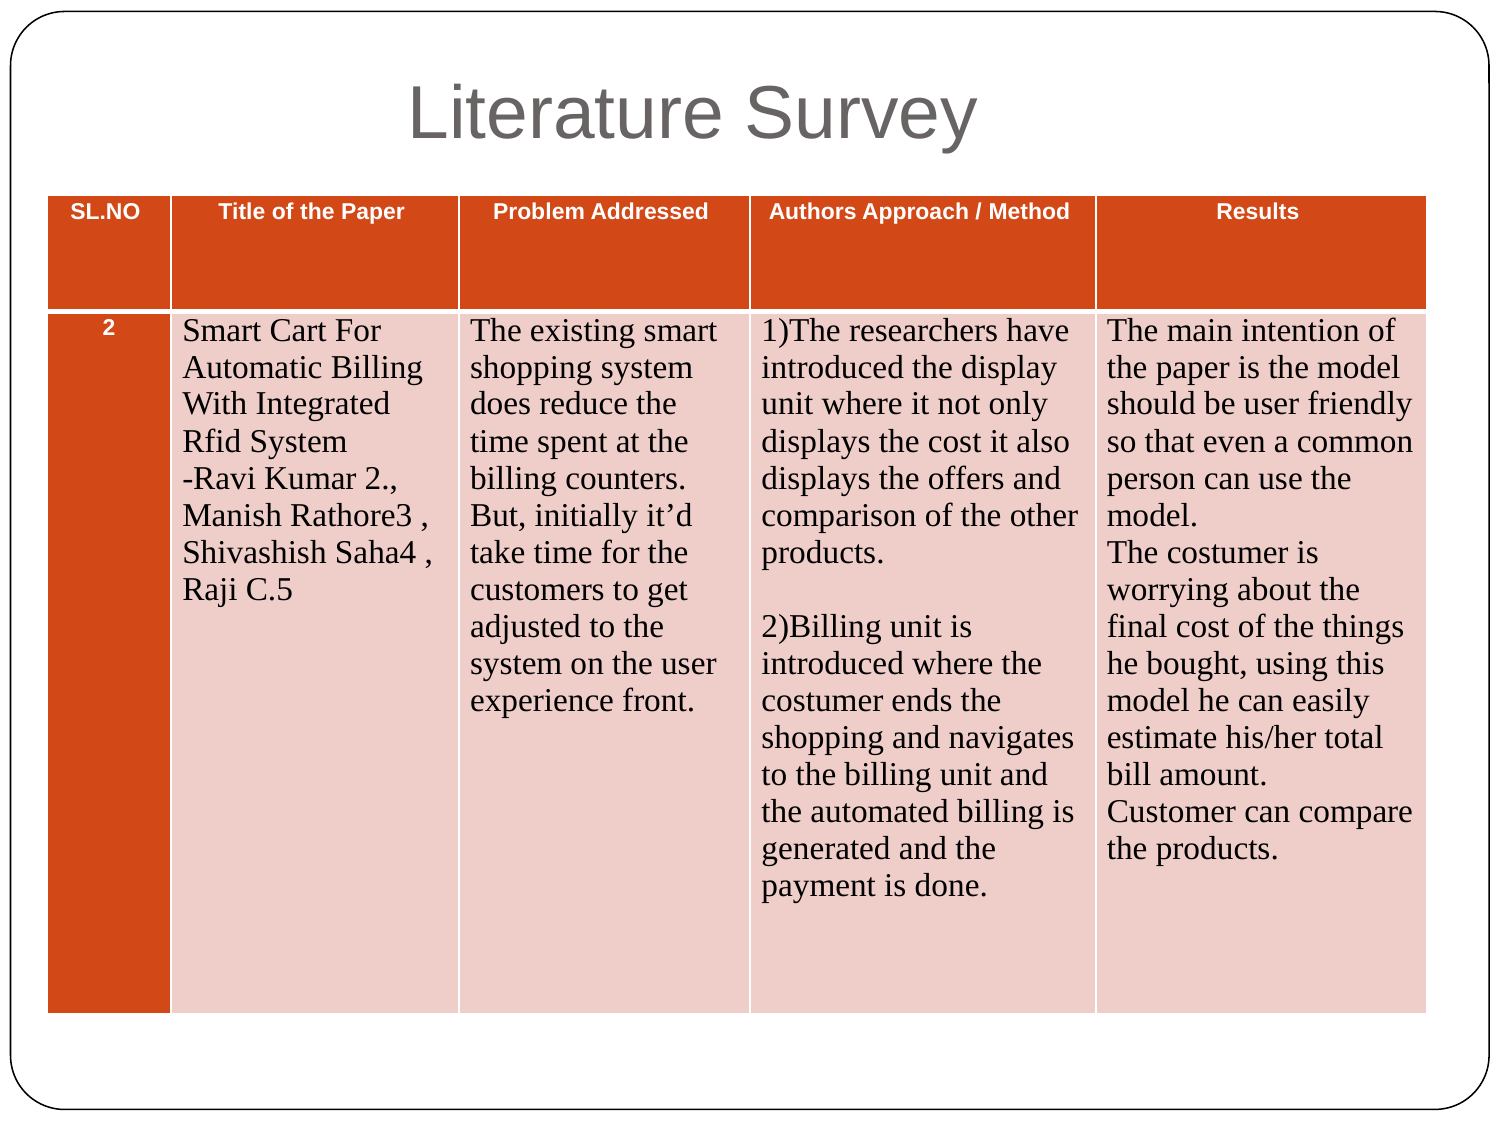

Literature Survey
| SL.NO | Title of the Paper | Problem Addressed | Authors Approach / Method | Results |
| --- | --- | --- | --- | --- |
| 2 | Smart Cart For Automatic Billing With Integrated Rfid System -Ravi Kumar 2., Manish Rathore3 , Shivashish Saha4 , Raji C.5 | The existing smart shopping system does reduce the time spent at the billing counters. But, initially it’d take time for the customers to get adjusted to the system on the user experience front. | 1)The researchers have introduced the display unit where it not only displays the cost it also displays the offers and comparison of the other products. 2)Billing unit is introduced where the costumer ends the shopping and navigates to the billing unit and the automated billing is generated and the payment is done. | The main intention of the paper is the model should be user friendly so that even a common person can use the model. The costumer is worrying about the final cost of the things he bought, using this model he can easily estimate his/her total bill amount. Customer can compare the products. |
1